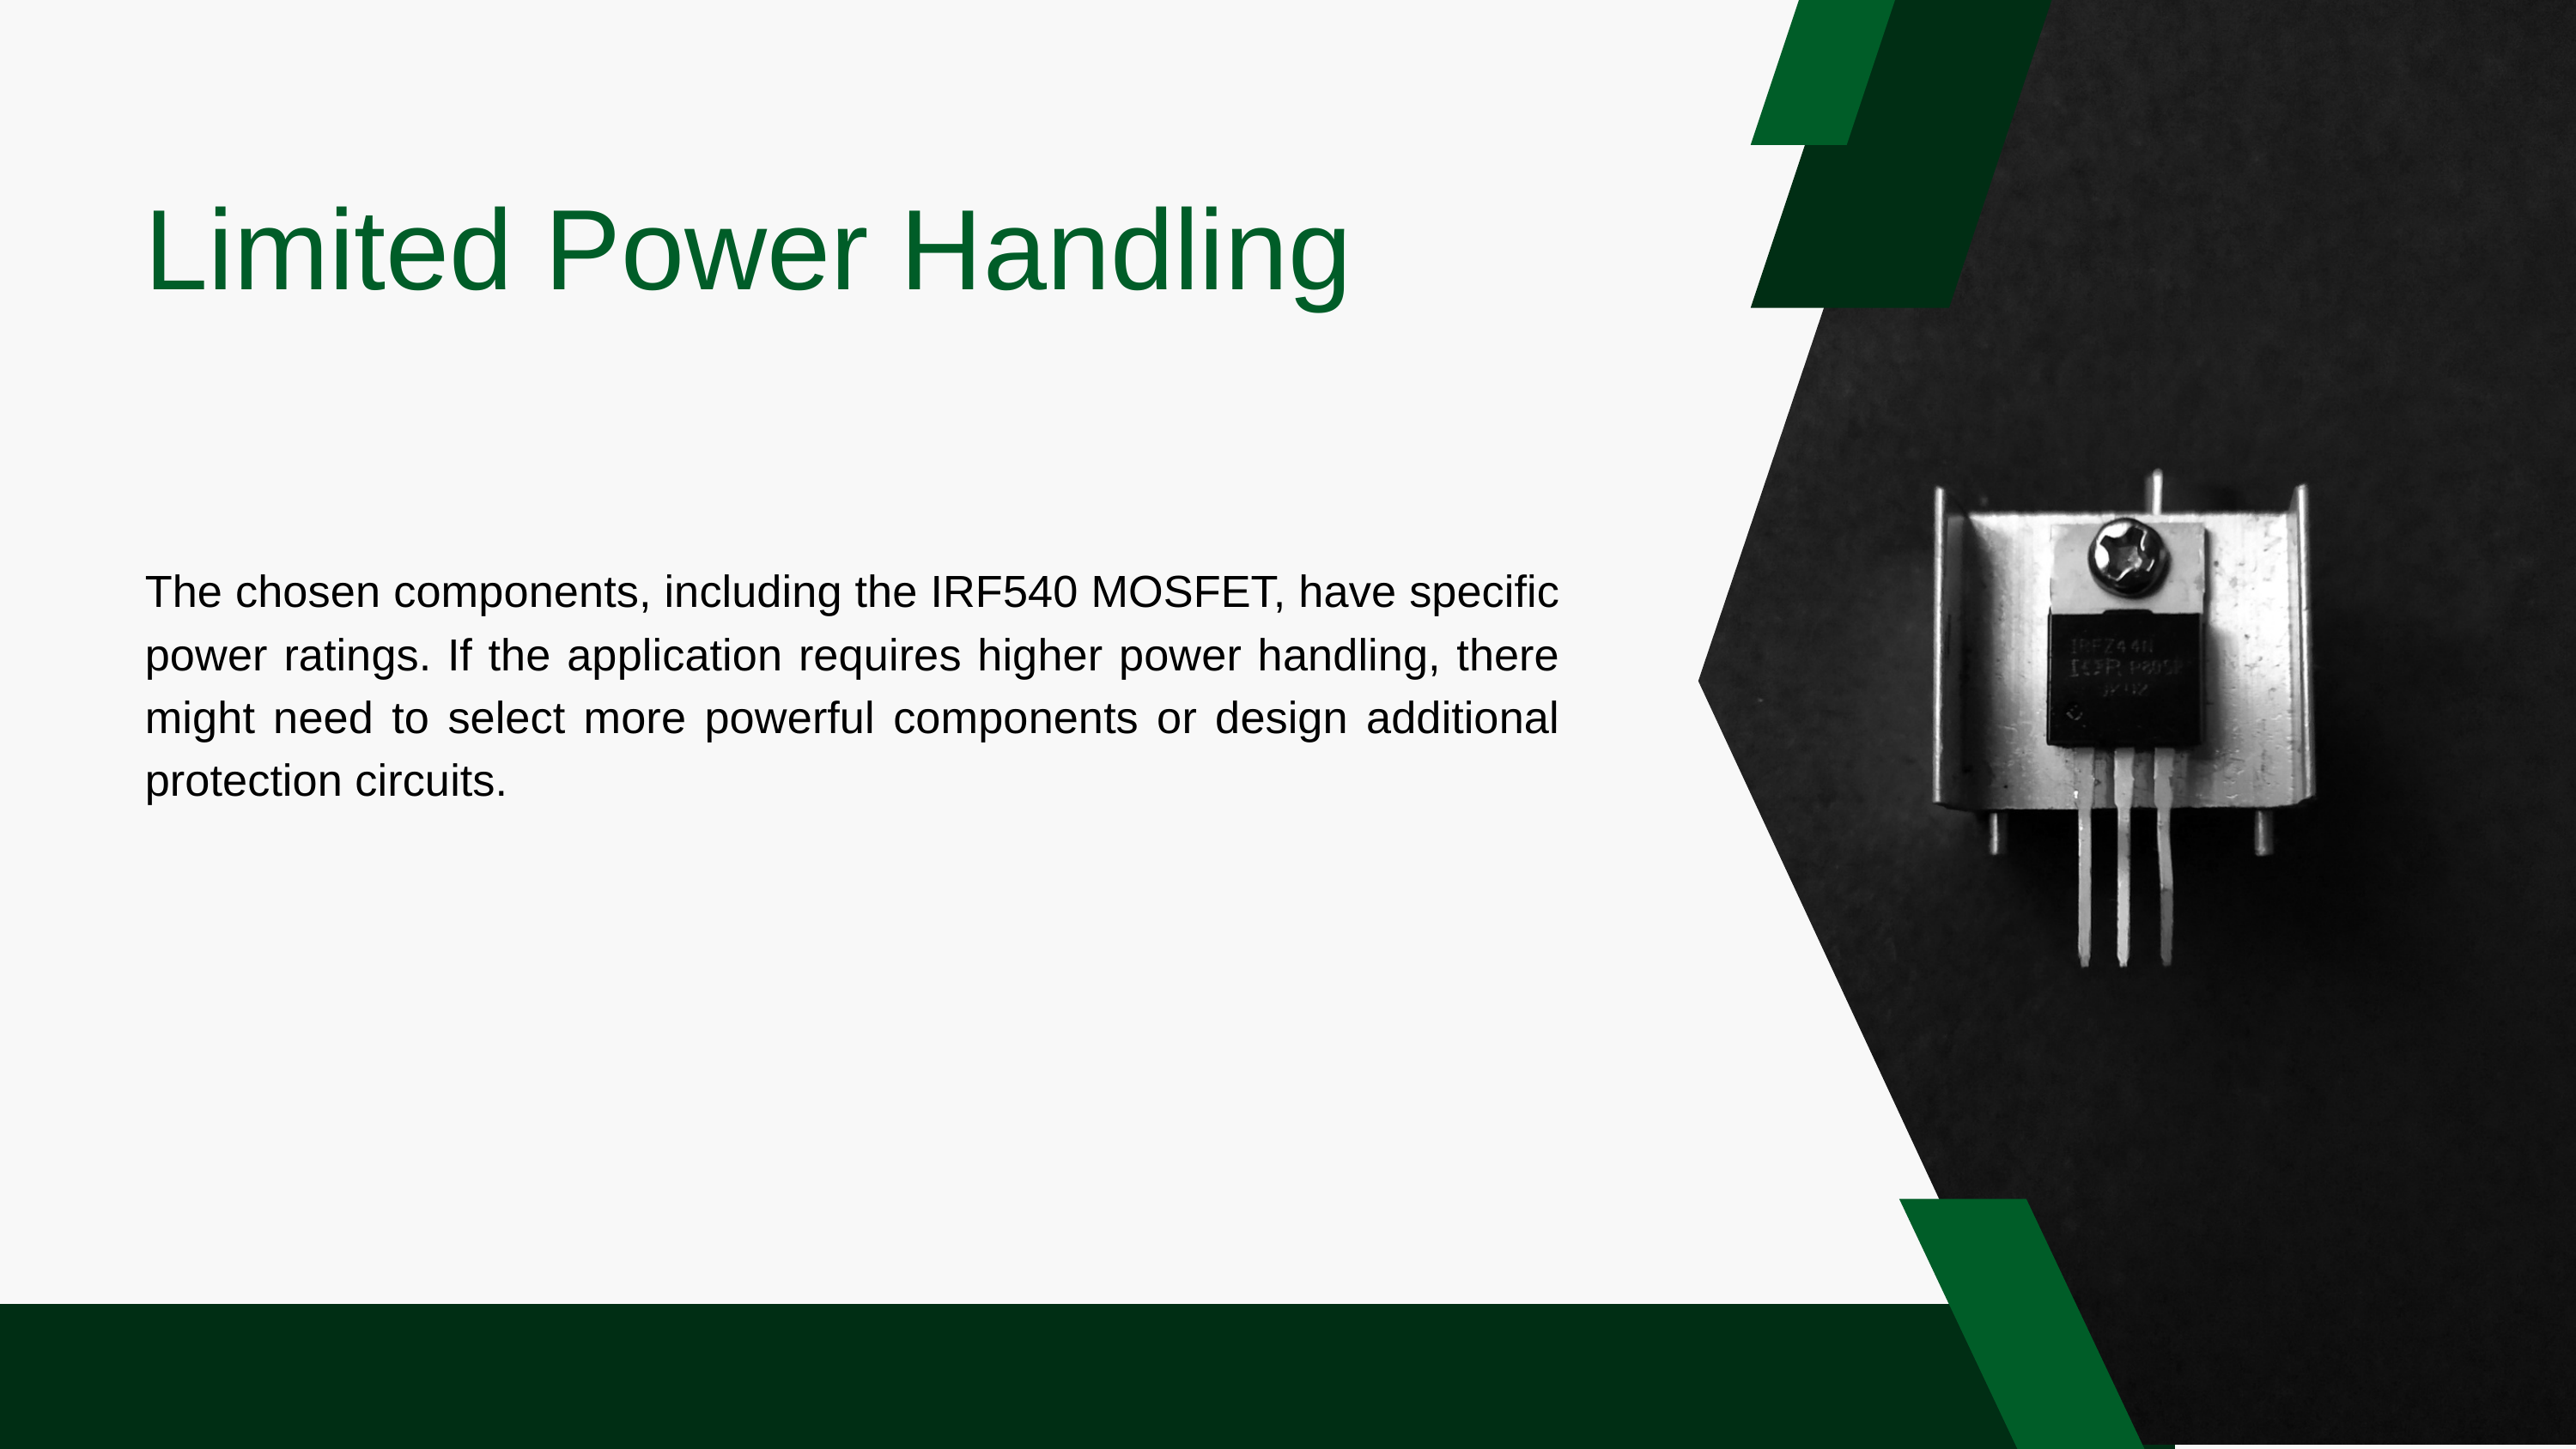

Limited Power Handling
The chosen components, including the IRF540 MOSFET, have specific power ratings. If the application requires higher power handling, there might need to select more powerful components or design additional protection circuits.